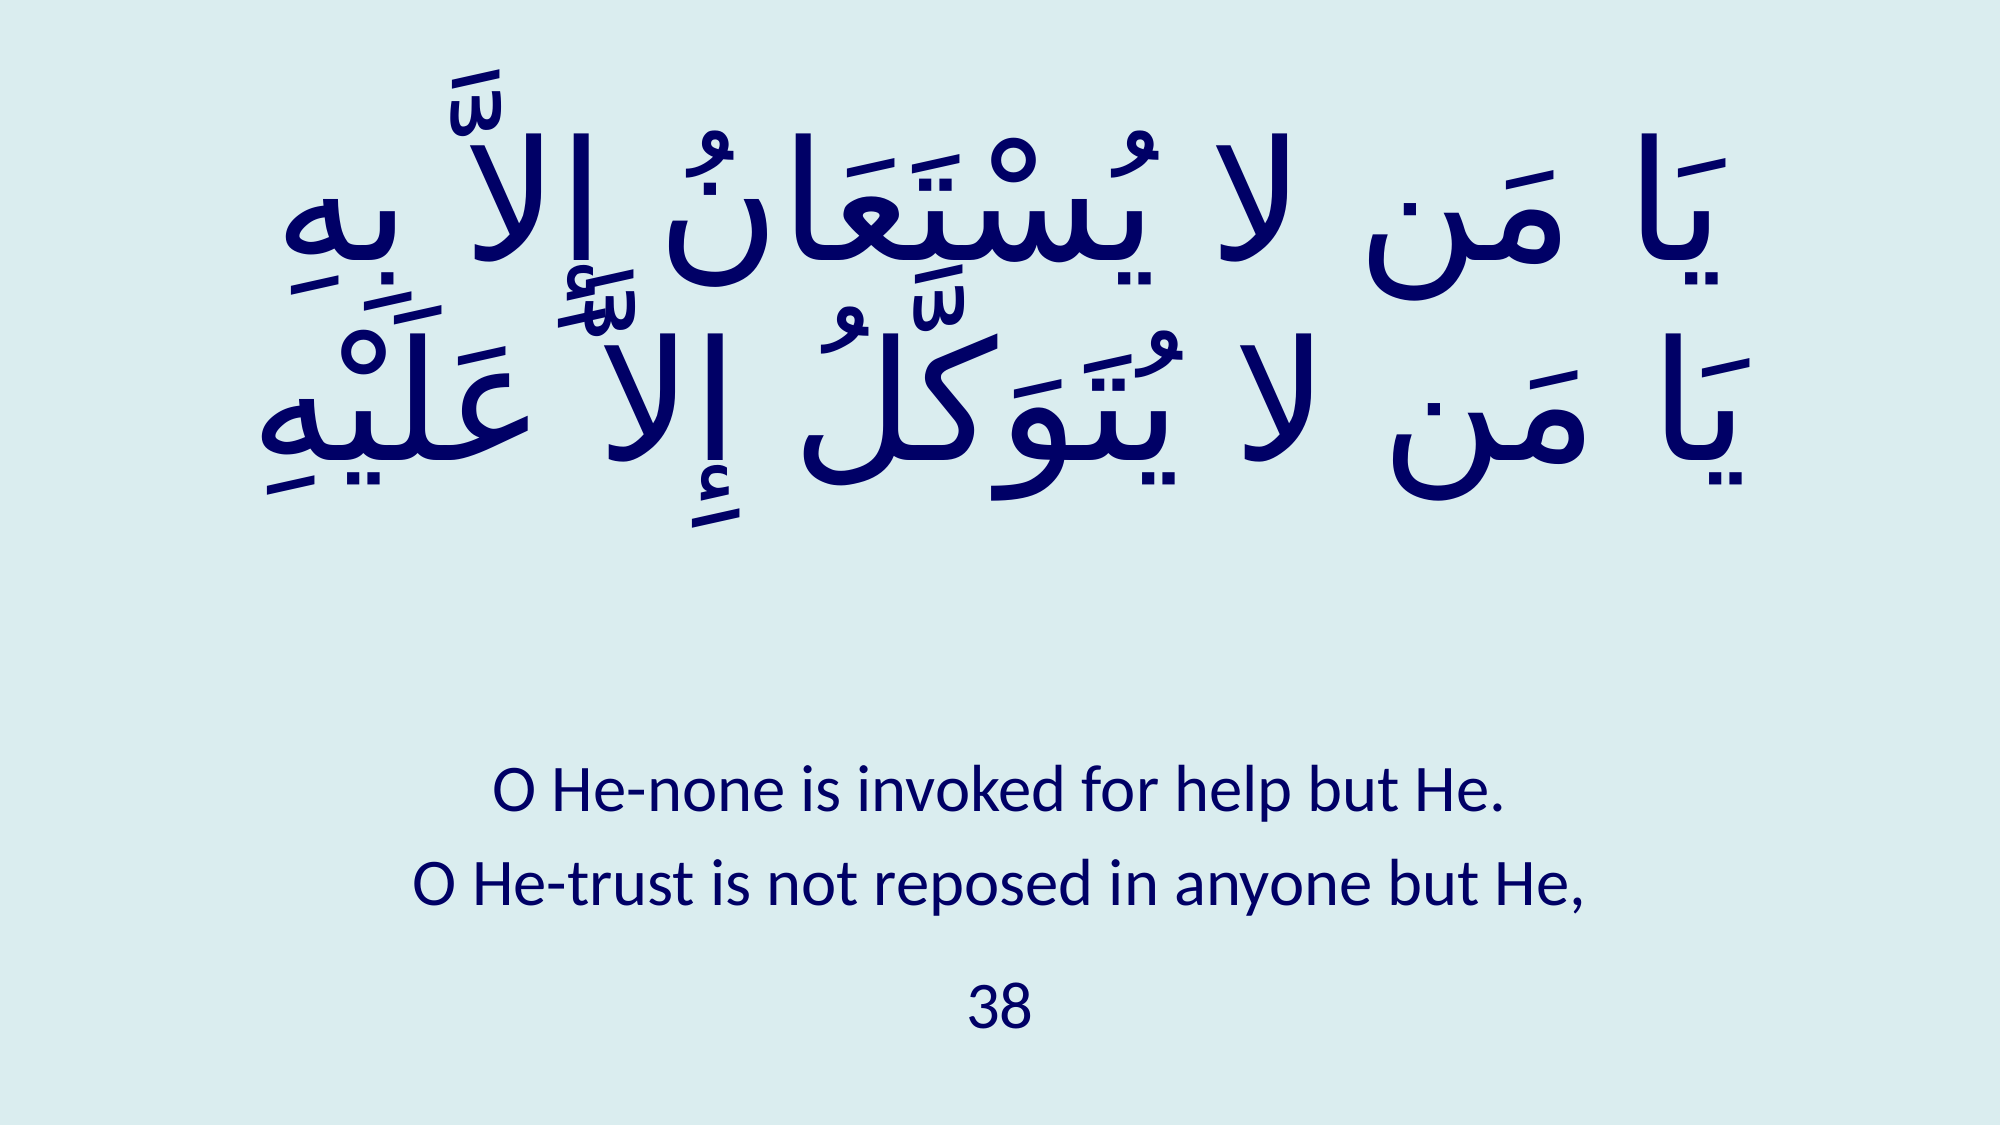

# يَا مَن لا يُسْتَعَانُ إِلاَّ بِهِ يَا مَن لا يُتَوَكَّلُ إِلاَّ عَلَيْهِ
O He-none is invoked for help but He.
O He-trust is not reposed in anyone but He,
38